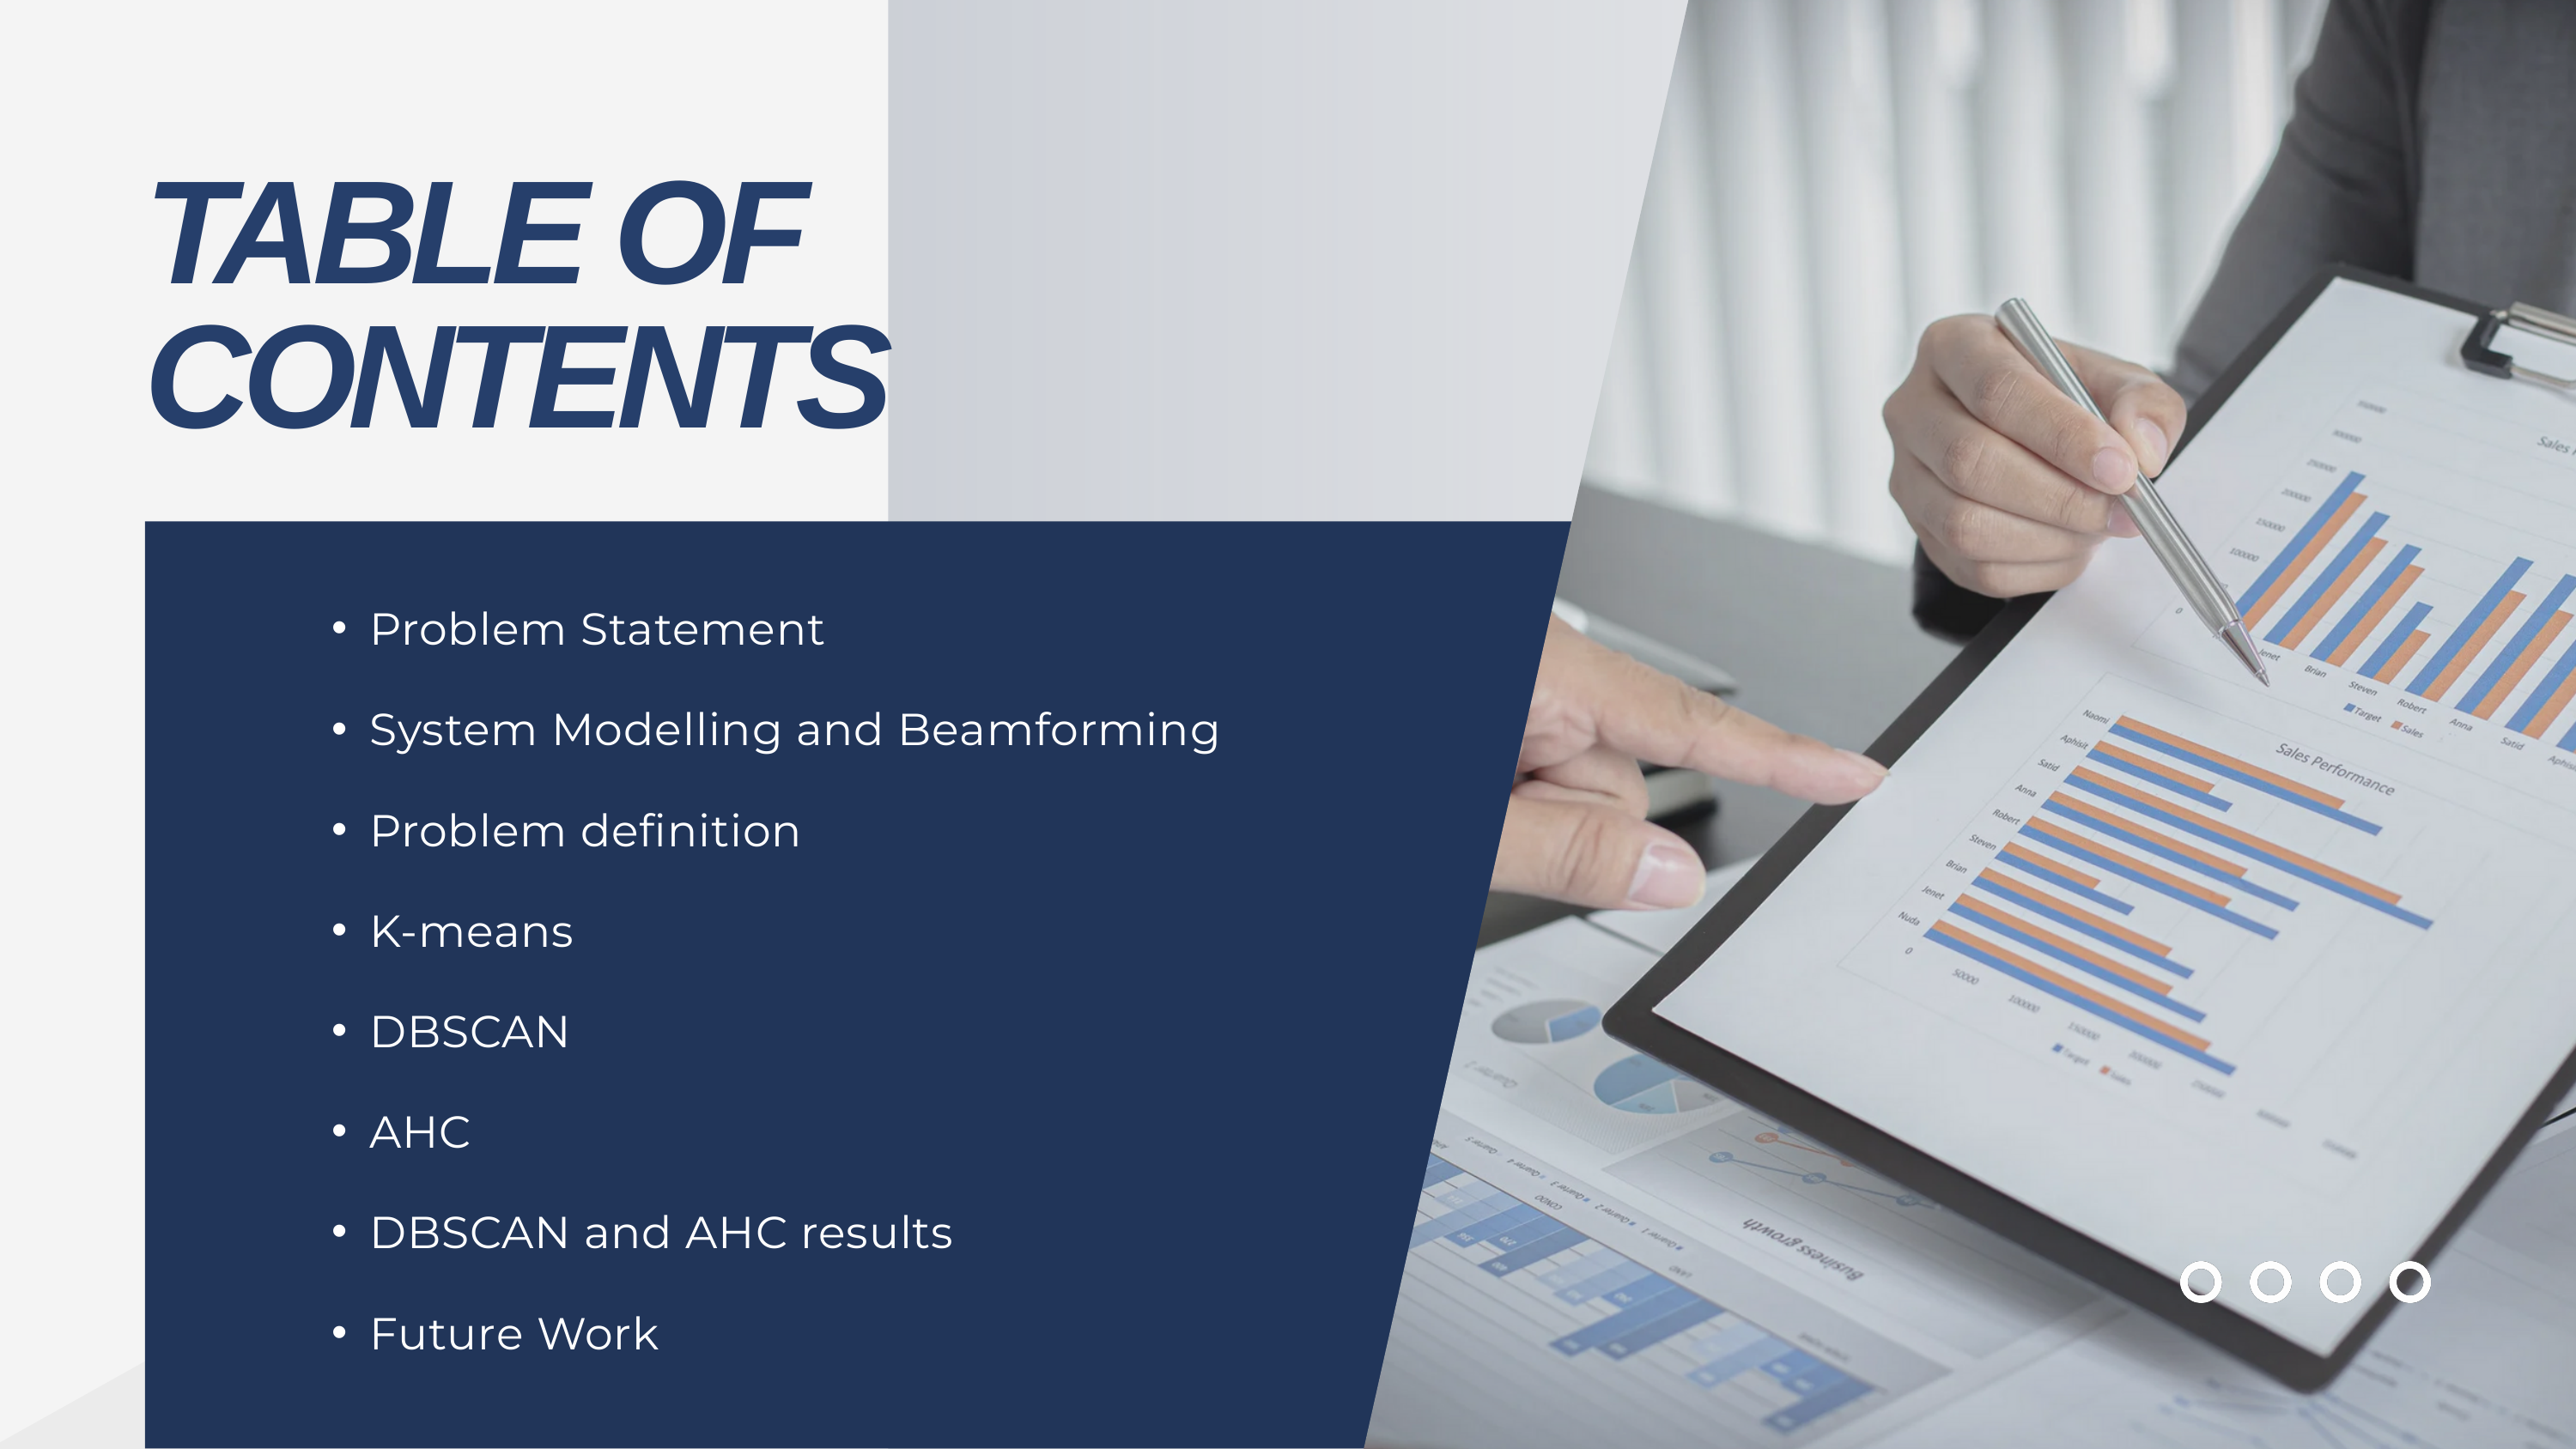

TABLE OF CONTENTS

Problem Statement
System Modelling and Beamforming
Problem definition
K-means
DBSCAN
AHC
DBSCAN and AHC results
Future Work